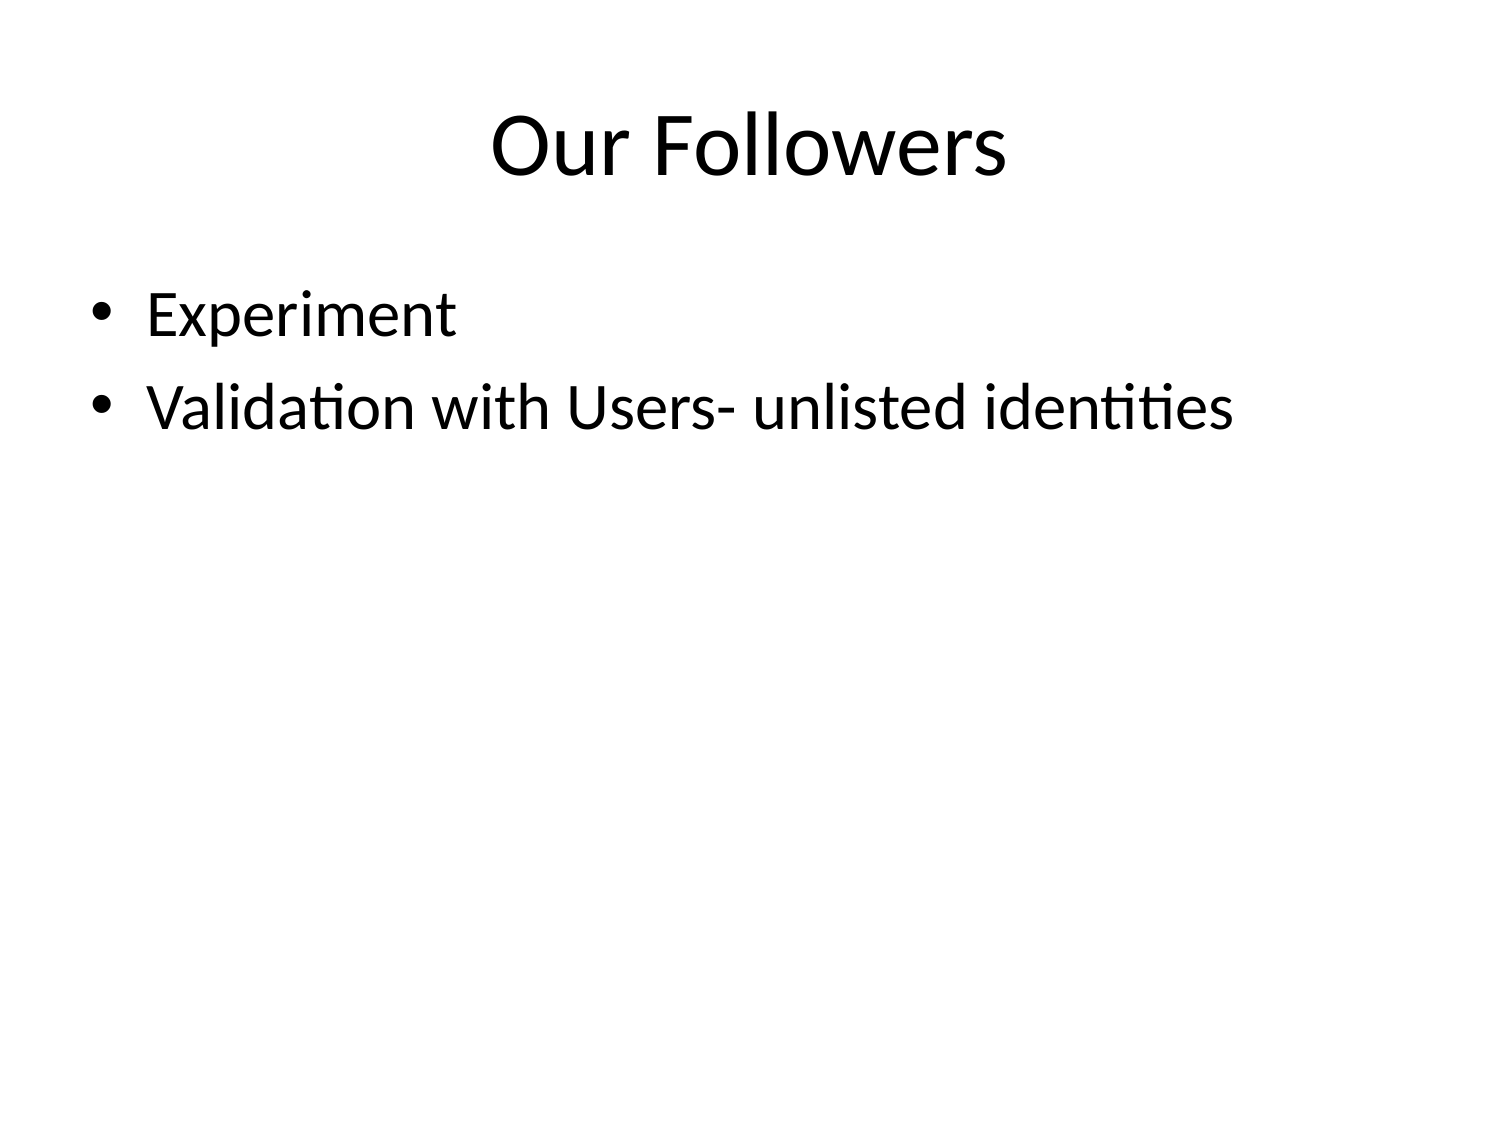

# Our Followers
Experiment
Validation with Users- unlisted identities